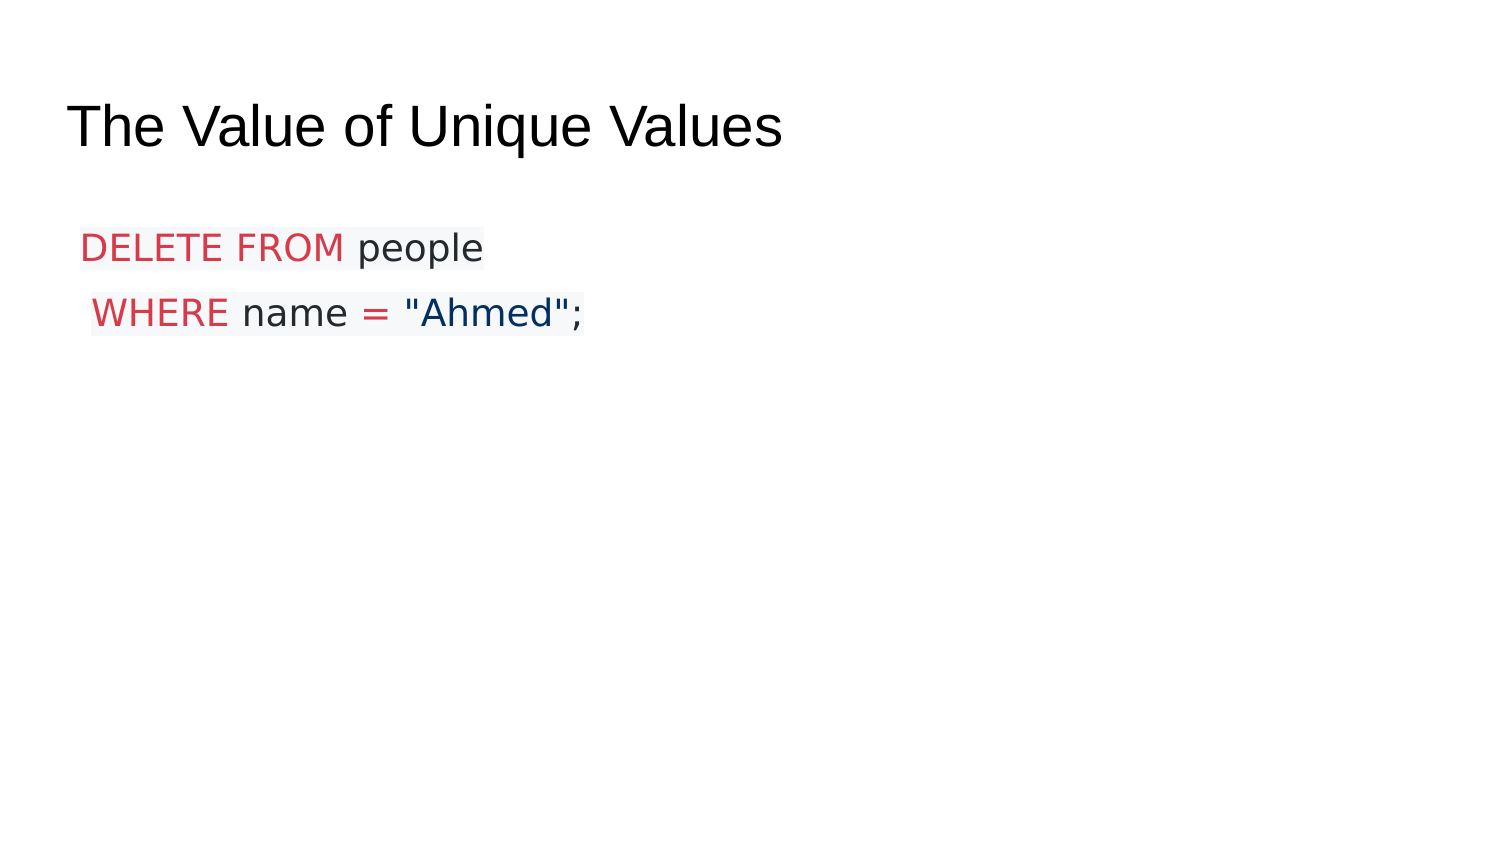

# The Value of Unique Values
DELETE FROM people
WHERE name = "Ahmed";